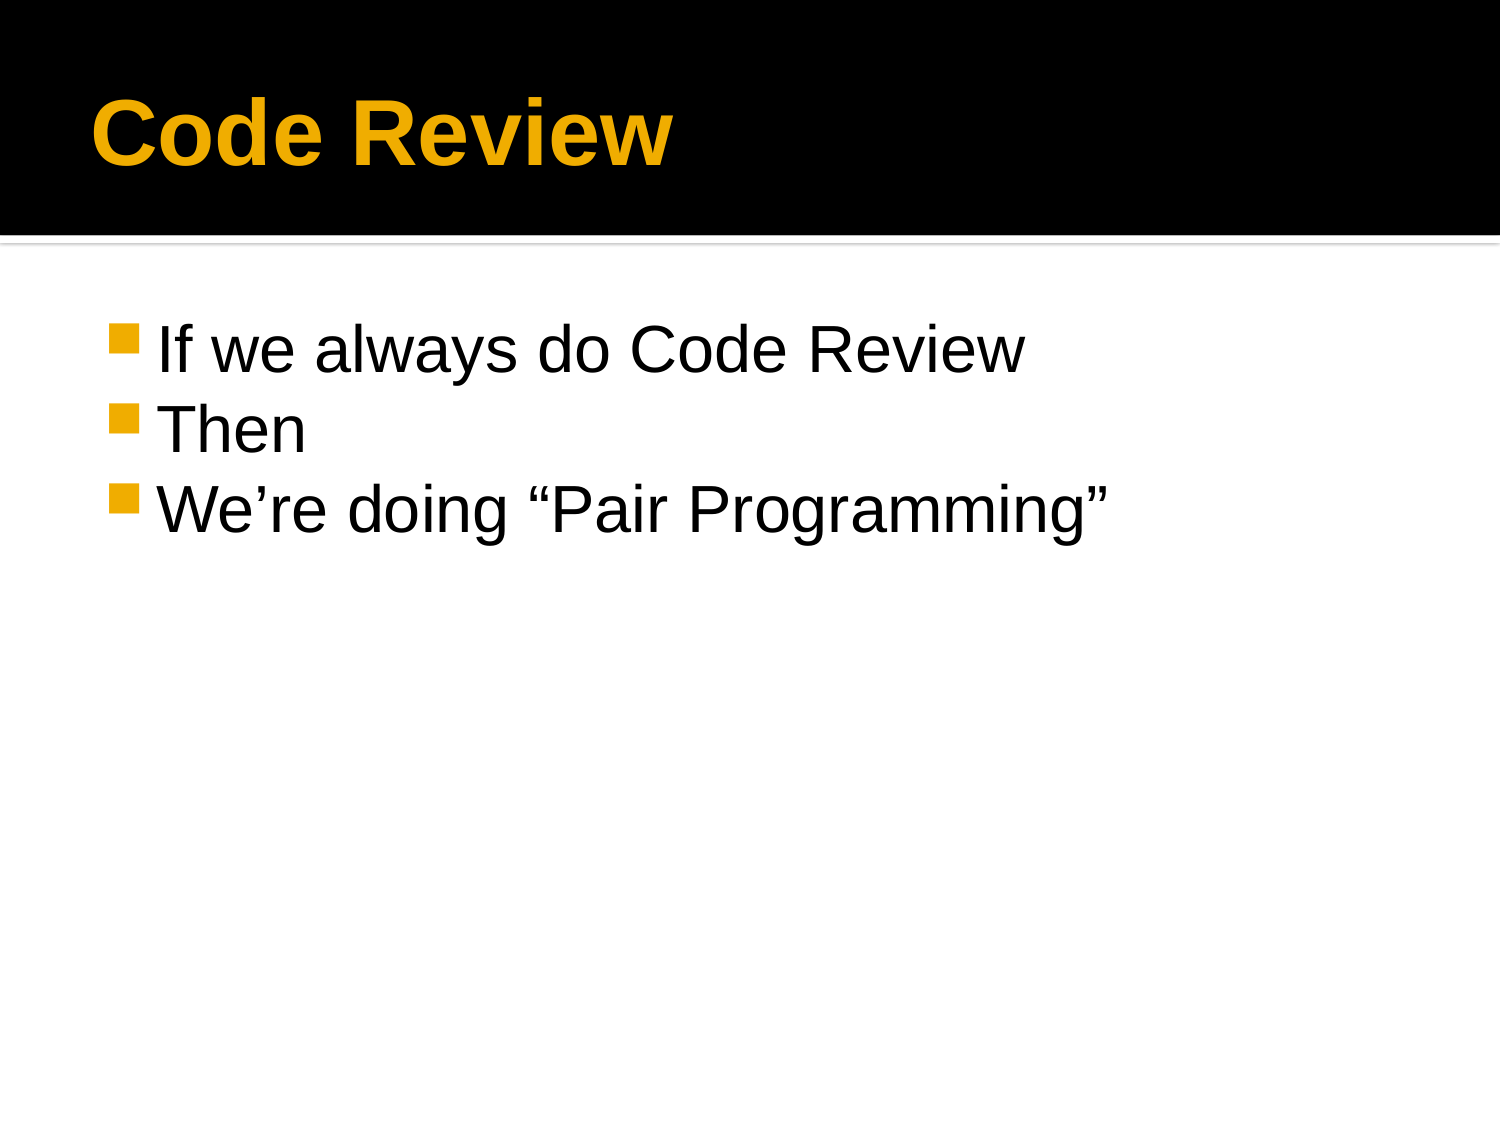

# Code Review
If we always do Code Review
Then
We’re doing “Pair Programming”